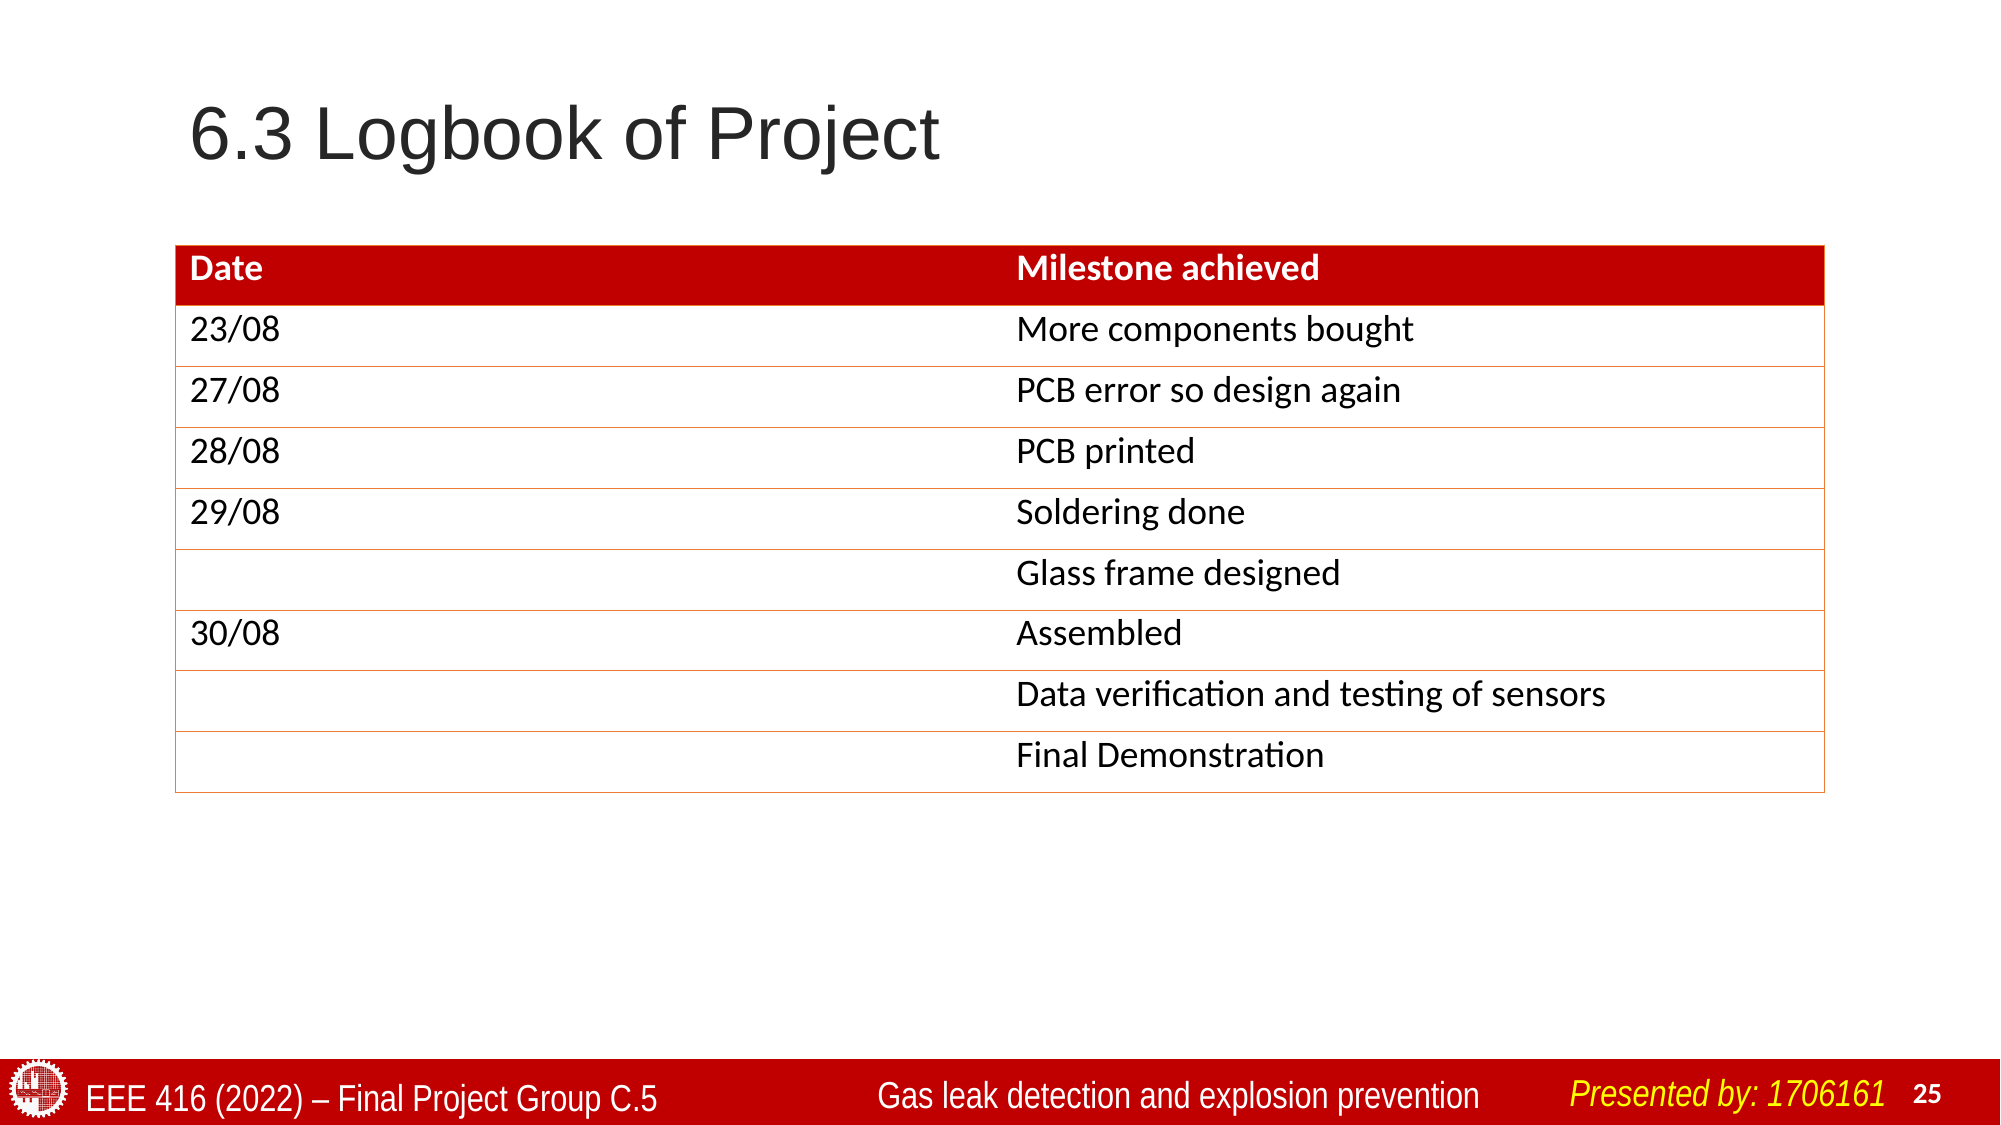

# 6.3 Logbook of Project
| Date | Milestone achieved |
| --- | --- |
| 23/08 | More components bought |
| 27/08 | PCB error so design again |
| 28/08 | PCB printed |
| 29/08 | Soldering done |
|  | Glass frame designed |
| 30/08 | Assembled |
|  | Data verification and testing of sensors |
|  | Final Demonstration |
Presented by: 1706161
Gas leak detection and explosion prevention
EEE 416 (2022) – Final Project Group C.5
25